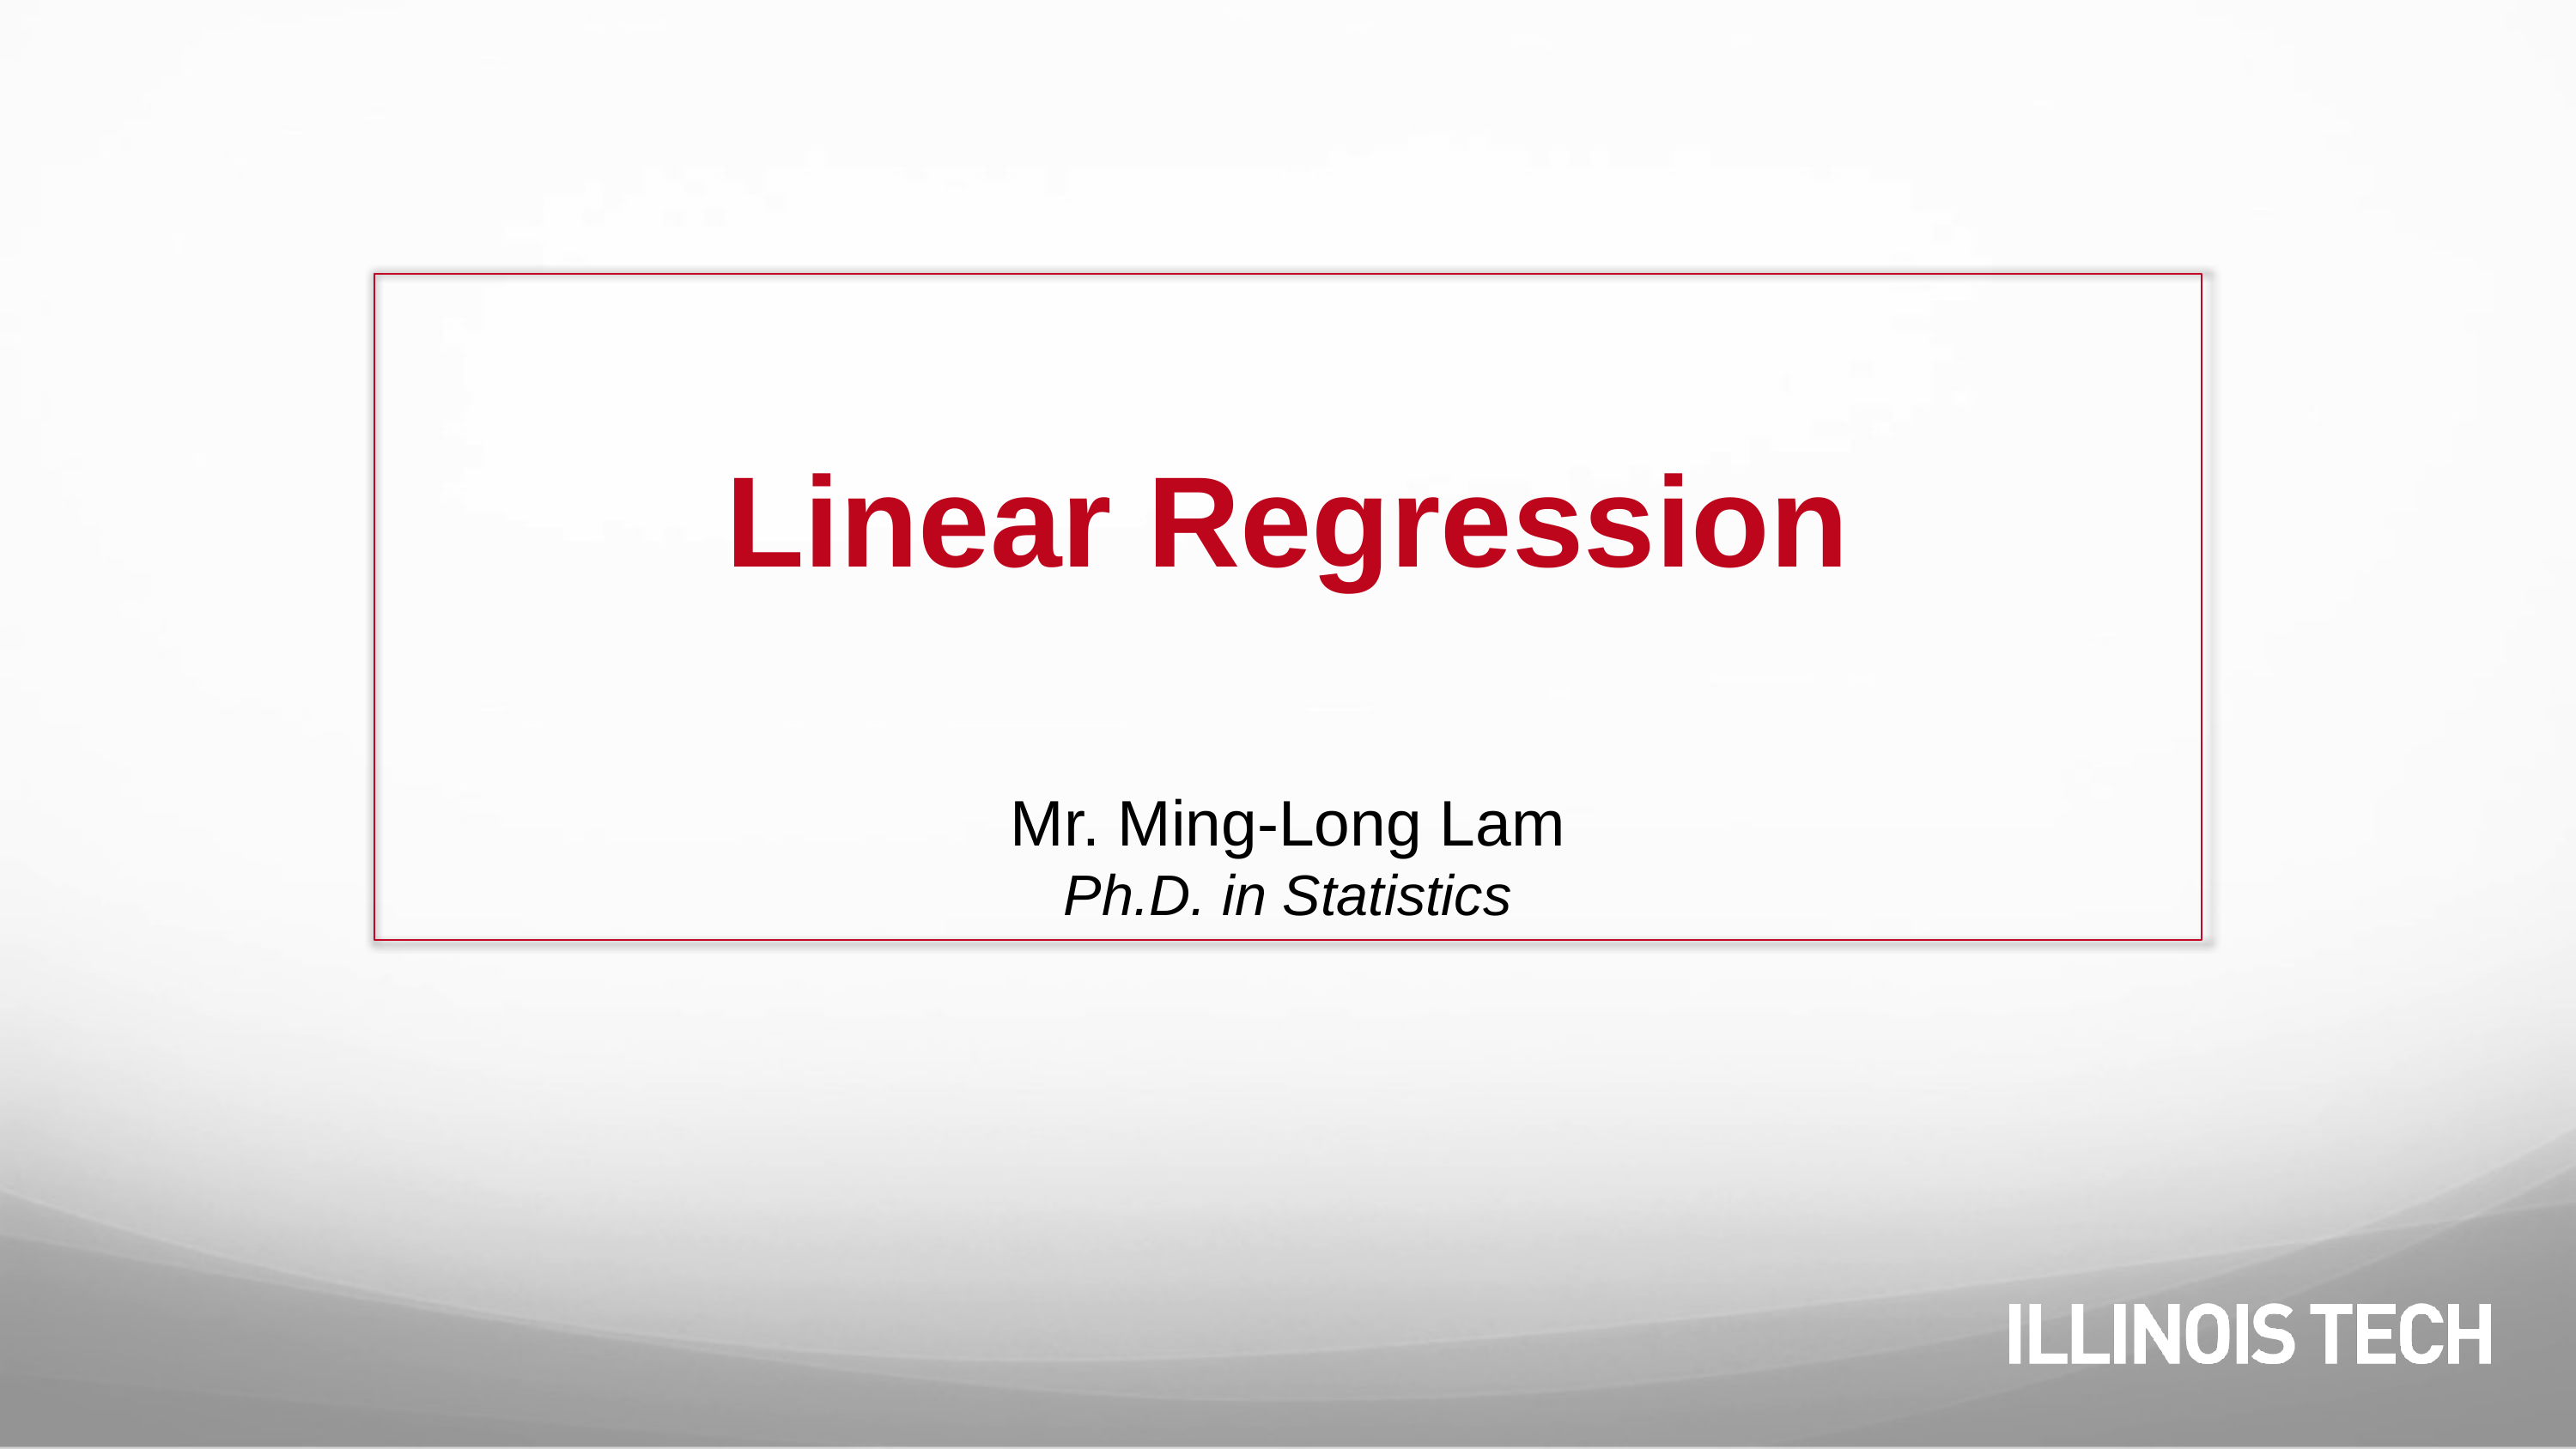

# Linear Regression
Mr. Ming-Long Lam
Ph.D. in Statistics